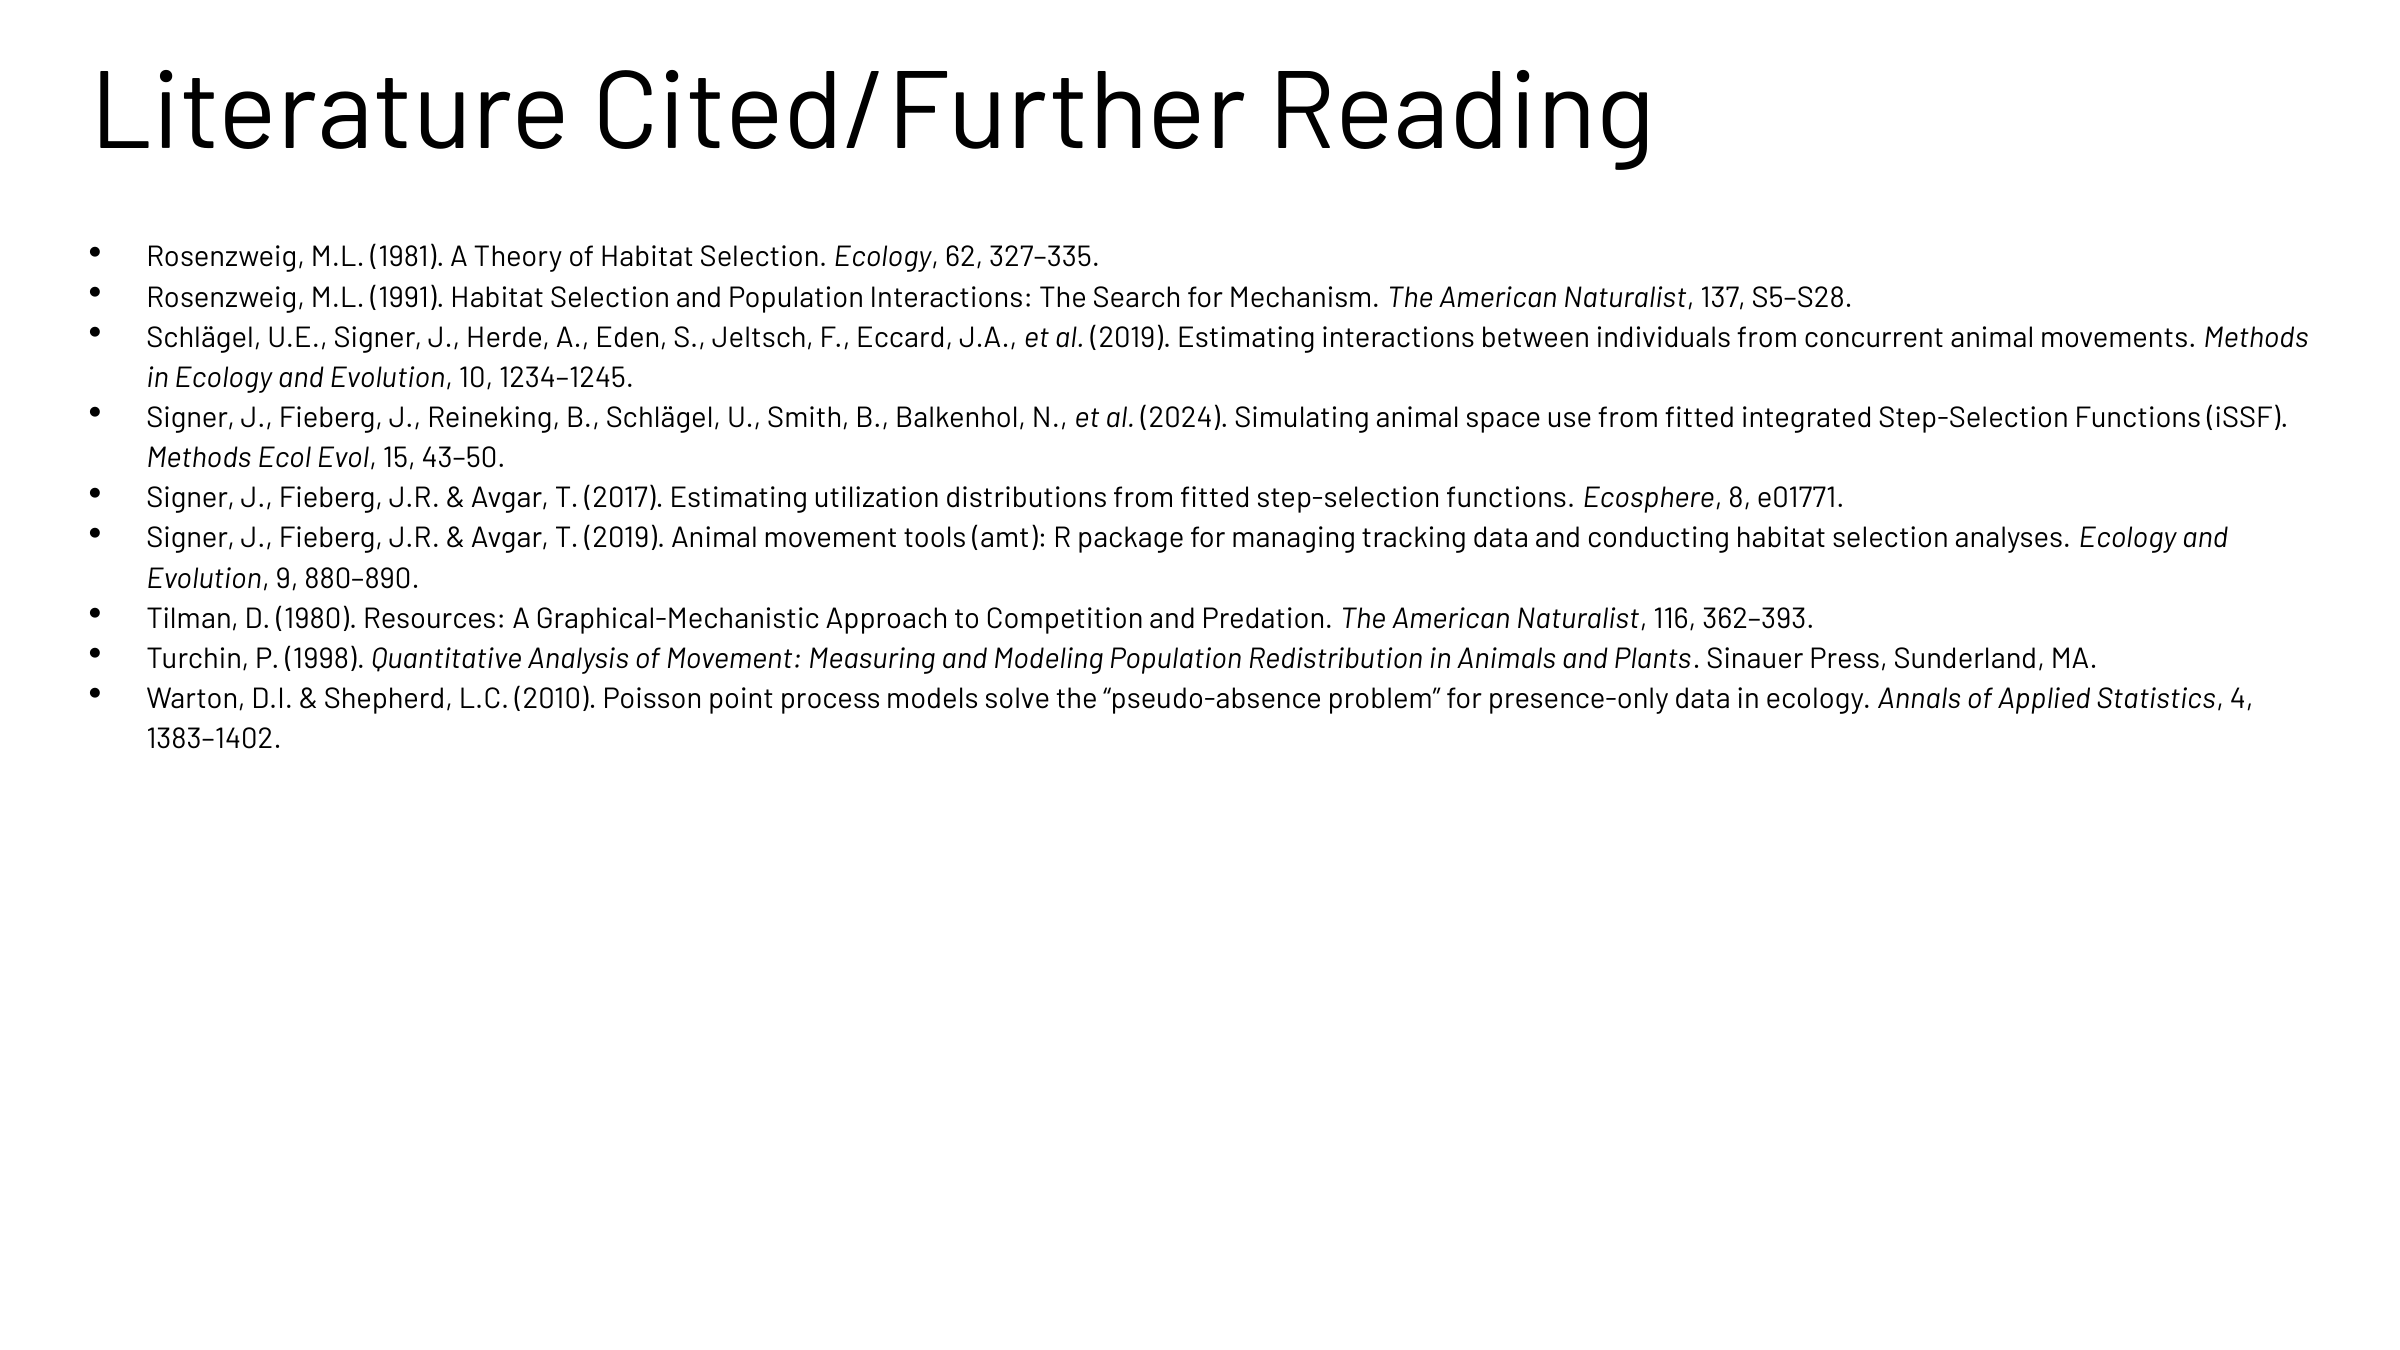

# Literature Cited/Further Reading
Rosenzweig, M.L. (1981). A Theory of Habitat Selection. Ecology, 62, 327–335.
Rosenzweig, M.L. (1991). Habitat Selection and Population Interactions: The Search for Mechanism. The American Naturalist, 137, S5–S28.
Schlägel, U.E., Signer, J., Herde, A., Eden, S., Jeltsch, F., Eccard, J.A., et al. (2019). Estimating interactions between individuals from concurrent animal movements. Methods in Ecology and Evolution, 10, 1234–1245.
Signer, J., Fieberg, J., Reineking, B., Schlägel, U., Smith, B., Balkenhol, N., et al. (2024). Simulating animal space use from fitted integrated Step‐Selection Functions (iSSF). Methods Ecol Evol, 15, 43–50.
Signer, J., Fieberg, J.R. & Avgar, T. (2017). Estimating utilization distributions from fitted step-selection functions. Ecosphere, 8, e01771.
Signer, J., Fieberg, J.R. & Avgar, T. (2019). Animal movement tools (amt): R package for managing tracking data and conducting habitat selection analyses. Ecology and Evolution, 9, 880–890.
Tilman, D. (1980). Resources: A Graphical-Mechanistic Approach to Competition and Predation. The American Naturalist, 116, 362–393.
Turchin, P. (1998). Quantitative Analysis of Movement: Measuring and Modeling Population Redistribution in Animals and Plants. Sinauer Press, Sunderland, MA.
Warton, D.I. & Shepherd, L.C. (2010). Poisson point process models solve the “pseudo-absence problem” for presence-only data in ecology. Annals of Applied Statistics, 4, 1383–1402.